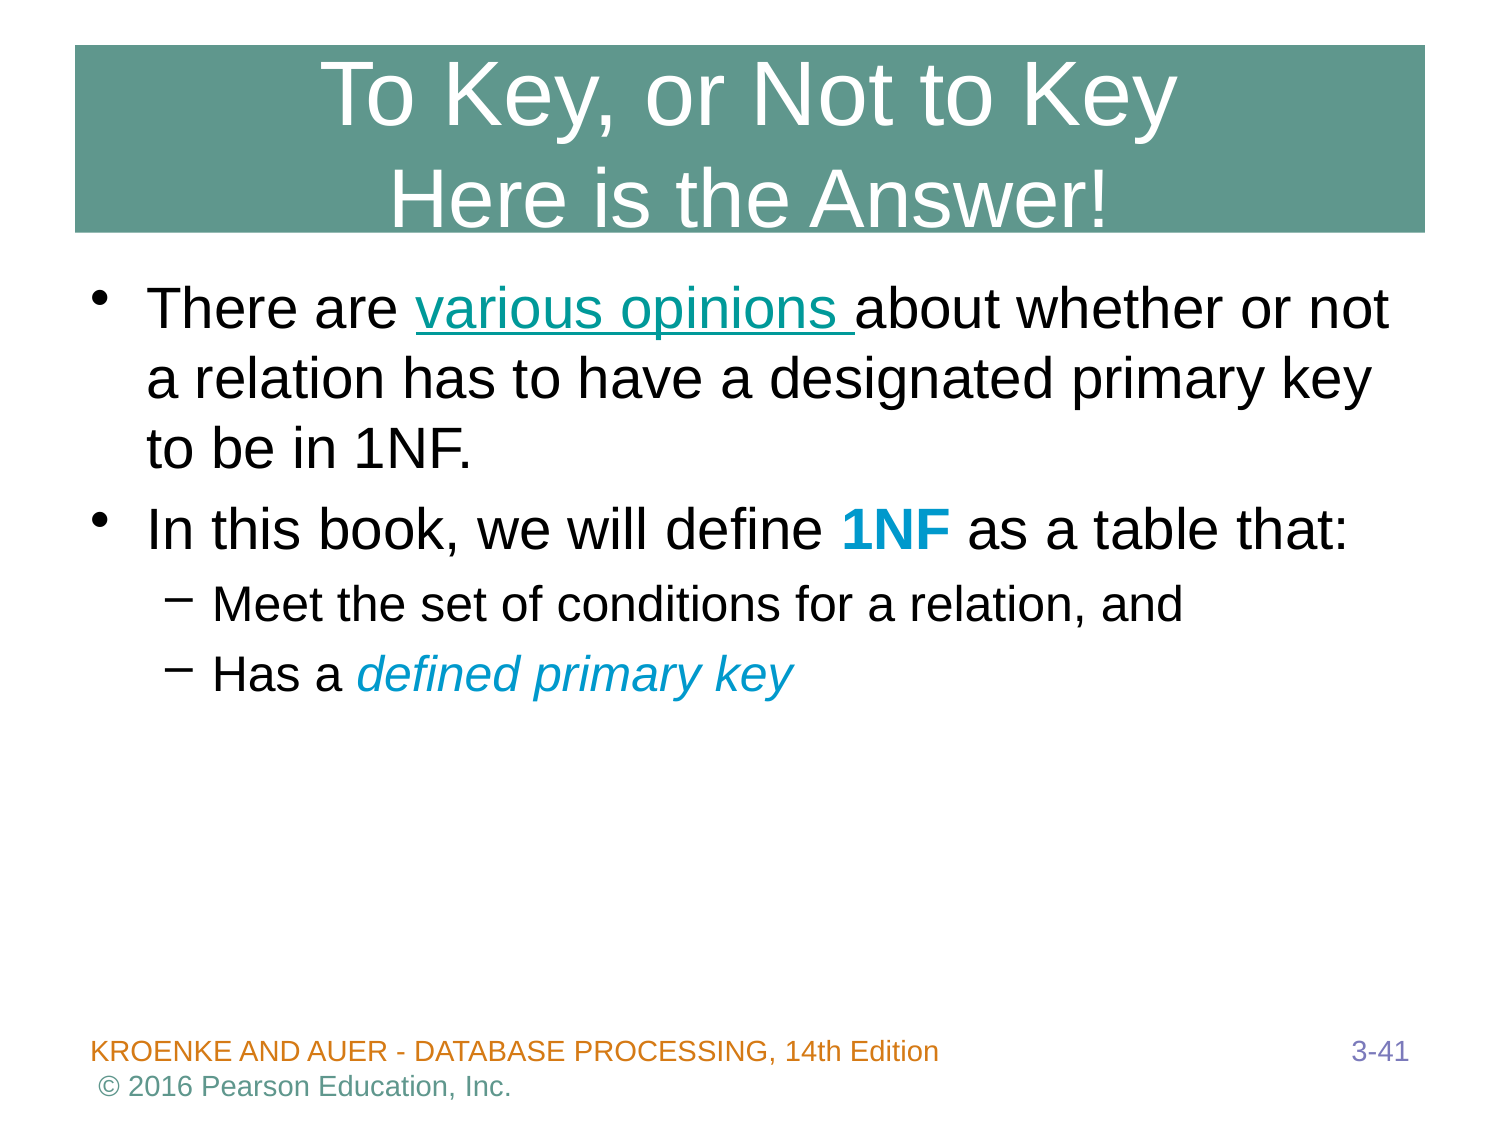

# To Key, or Not to Key Here is the Answer!
There are various opinions about whether or not a relation has to have a designated primary key to be in 1NF.
In this book, we will define 1NF as a table that:
Meet the set of conditions for a relation, and
Has a defined primary key
3-41

KROENKE AND AUER - DATABASE PROCESSING, 14th Edition  © 2016 Pearson Education, Inc.